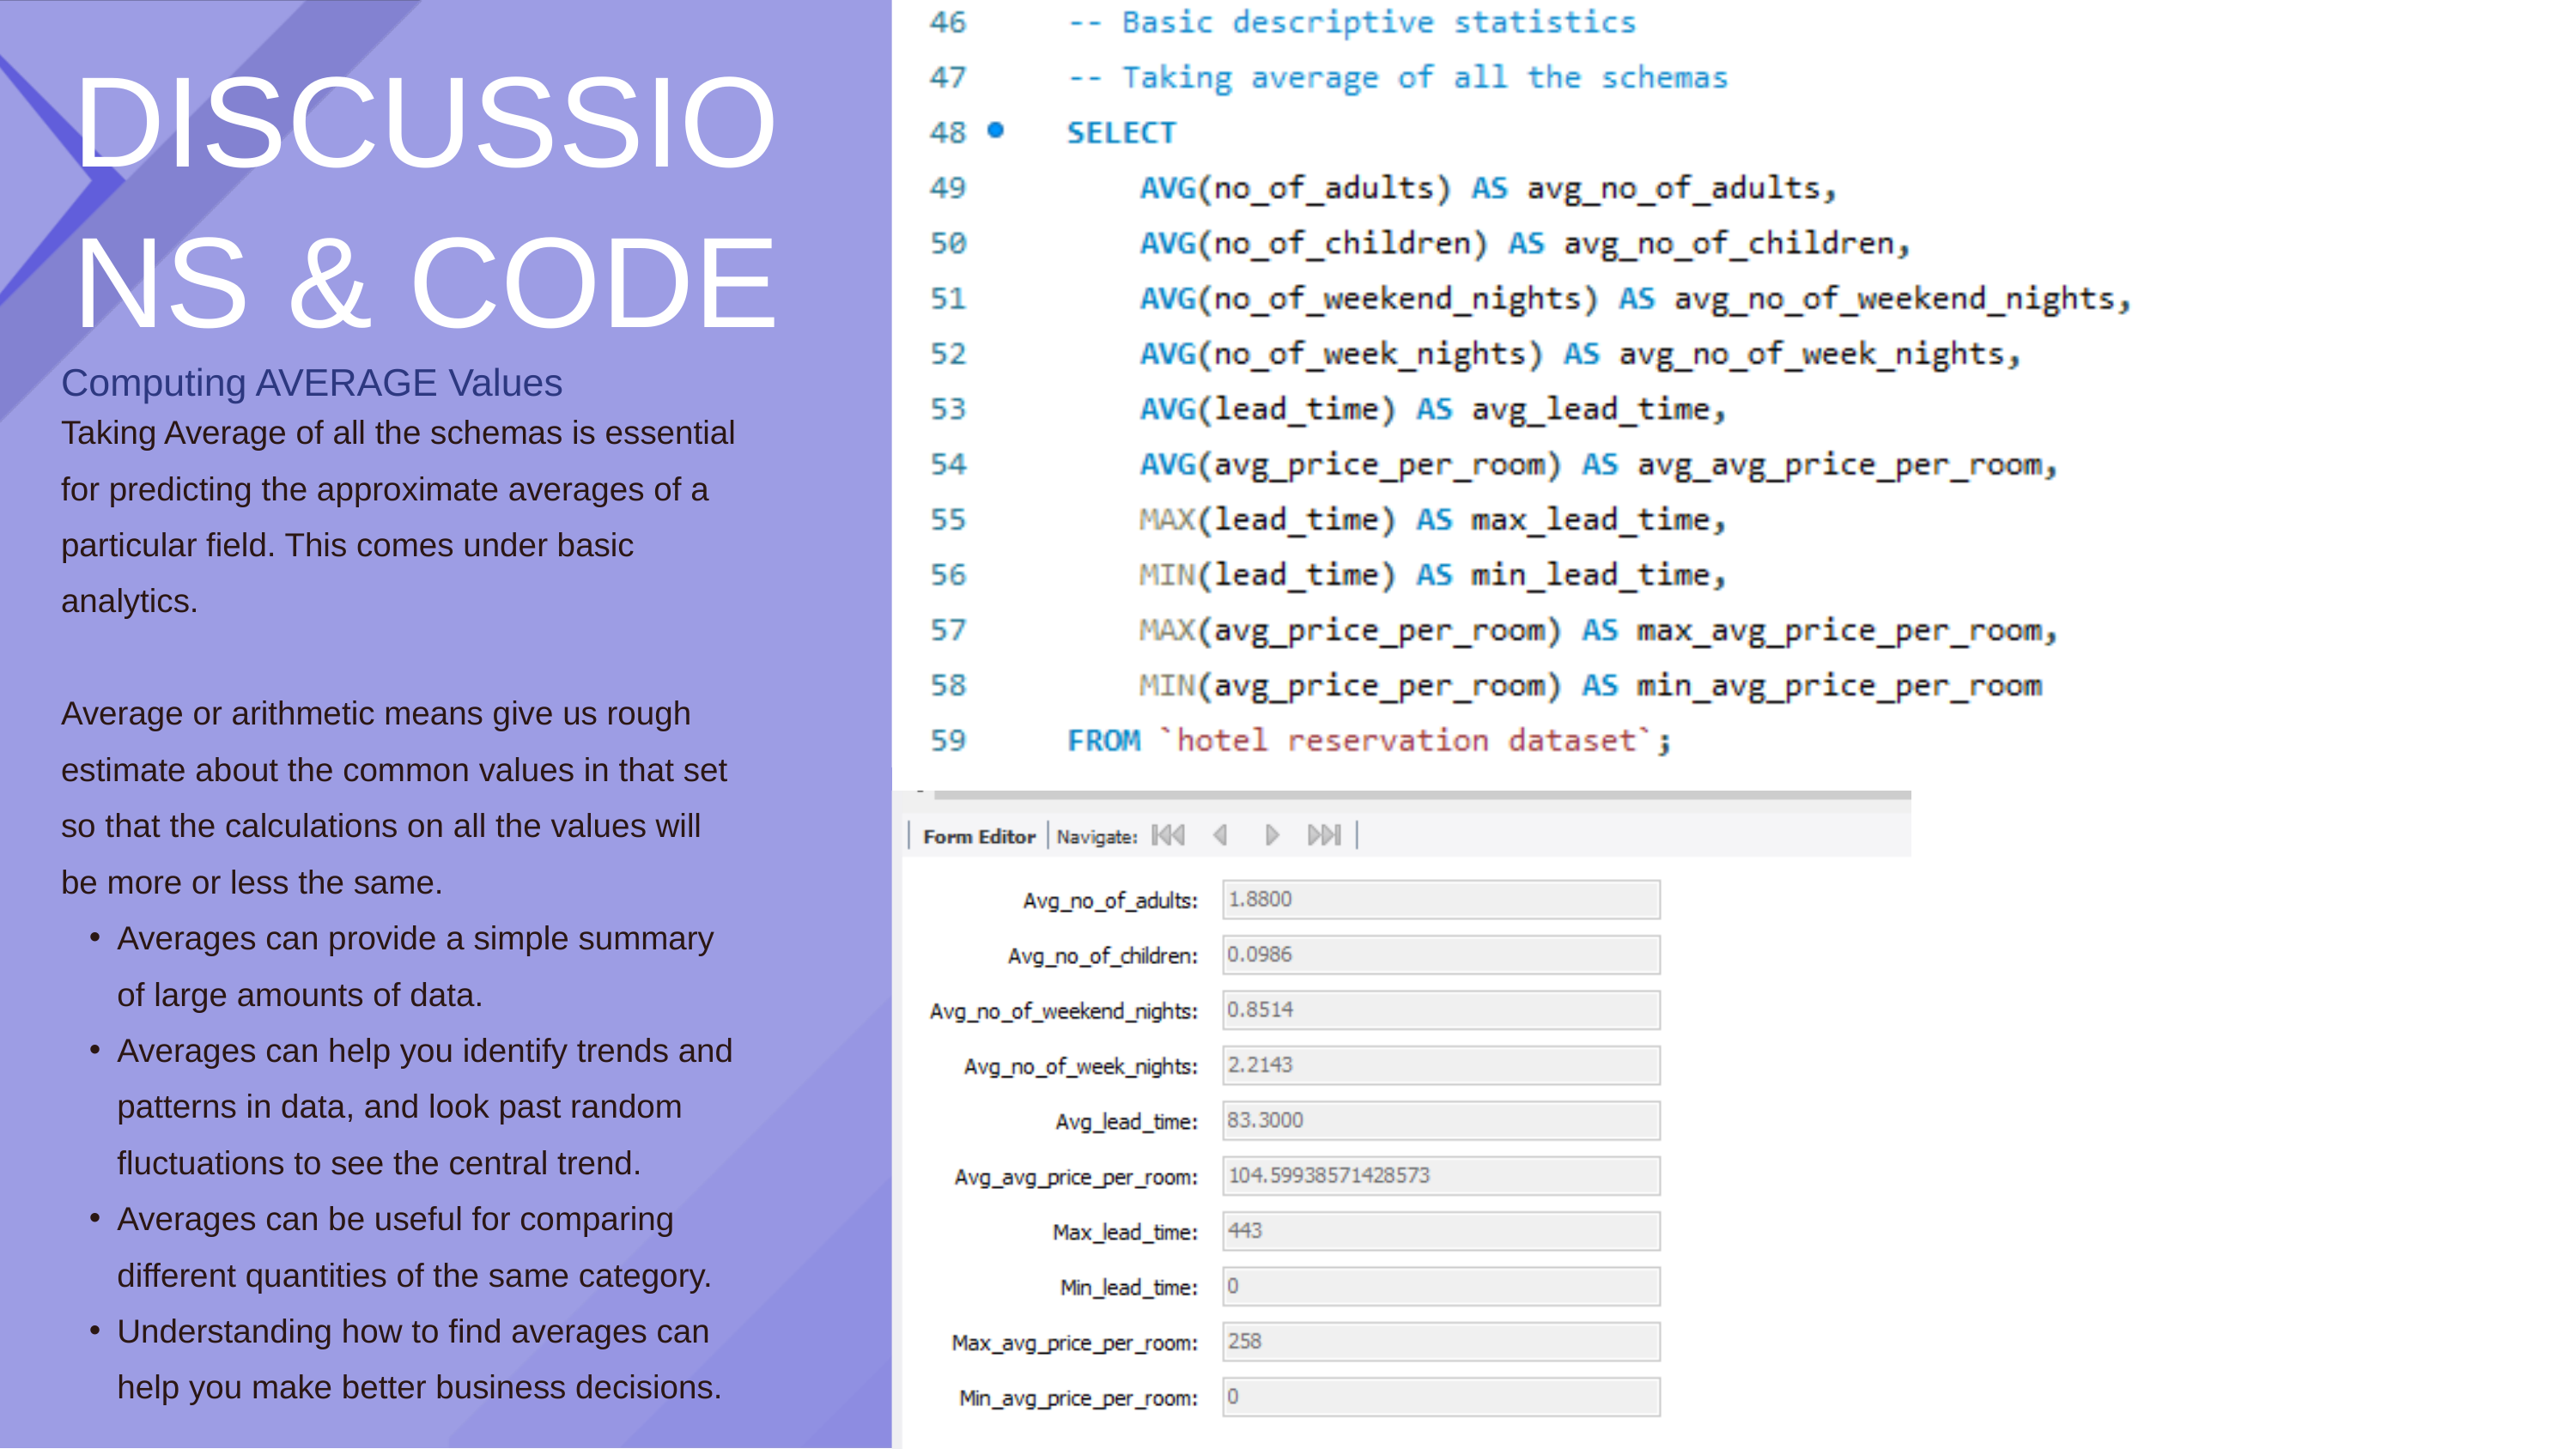

DISCUSSIONS & CODE
Computing AVERAGE Values
Taking Average of all the schemas is essential for predicting the approximate averages of a particular field. This comes under basic analytics.

Average or arithmetic means give us rough estimate about the common values in that set so that the calculations on all the values will be more or less the same.
Averages can provide a simple summary of large amounts of data.
Averages can help you identify trends and patterns in data, and look past random fluctuations to see the central trend.
Averages can be useful for comparing different quantities of the same category.
Understanding how to find averages can help you make better business decisions.